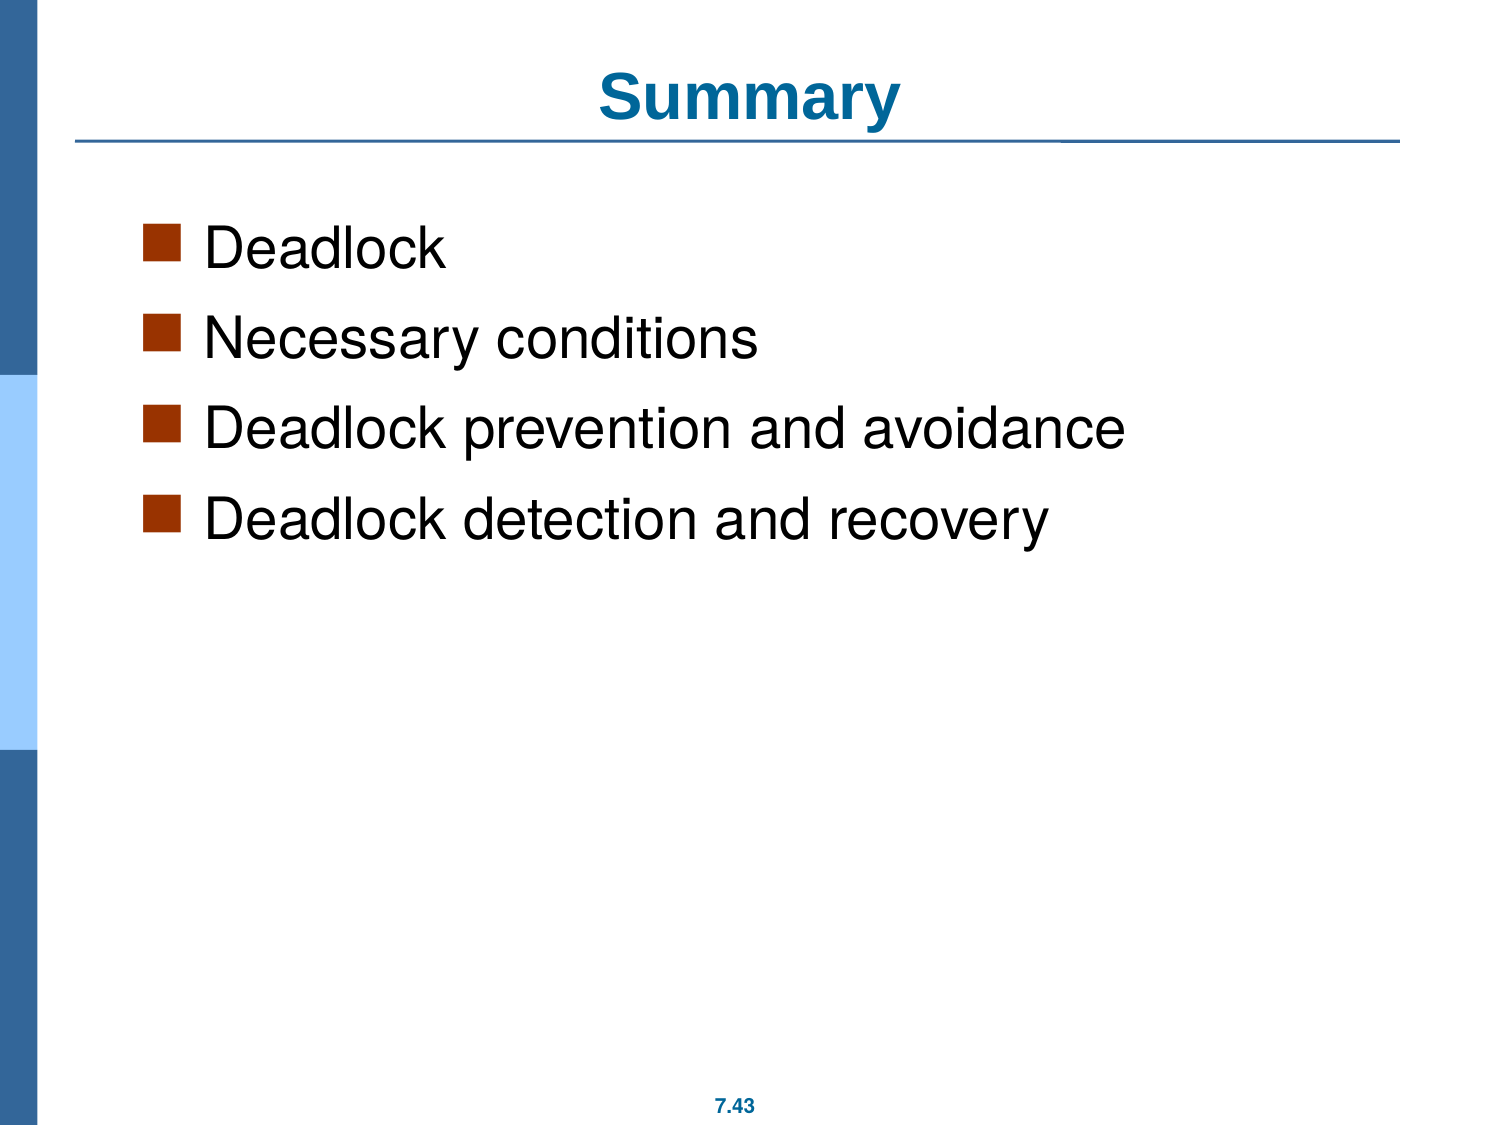

# Summary
Deadlock
Necessary conditions
Deadlock prevention and avoidance
Deadlock detection and recovery